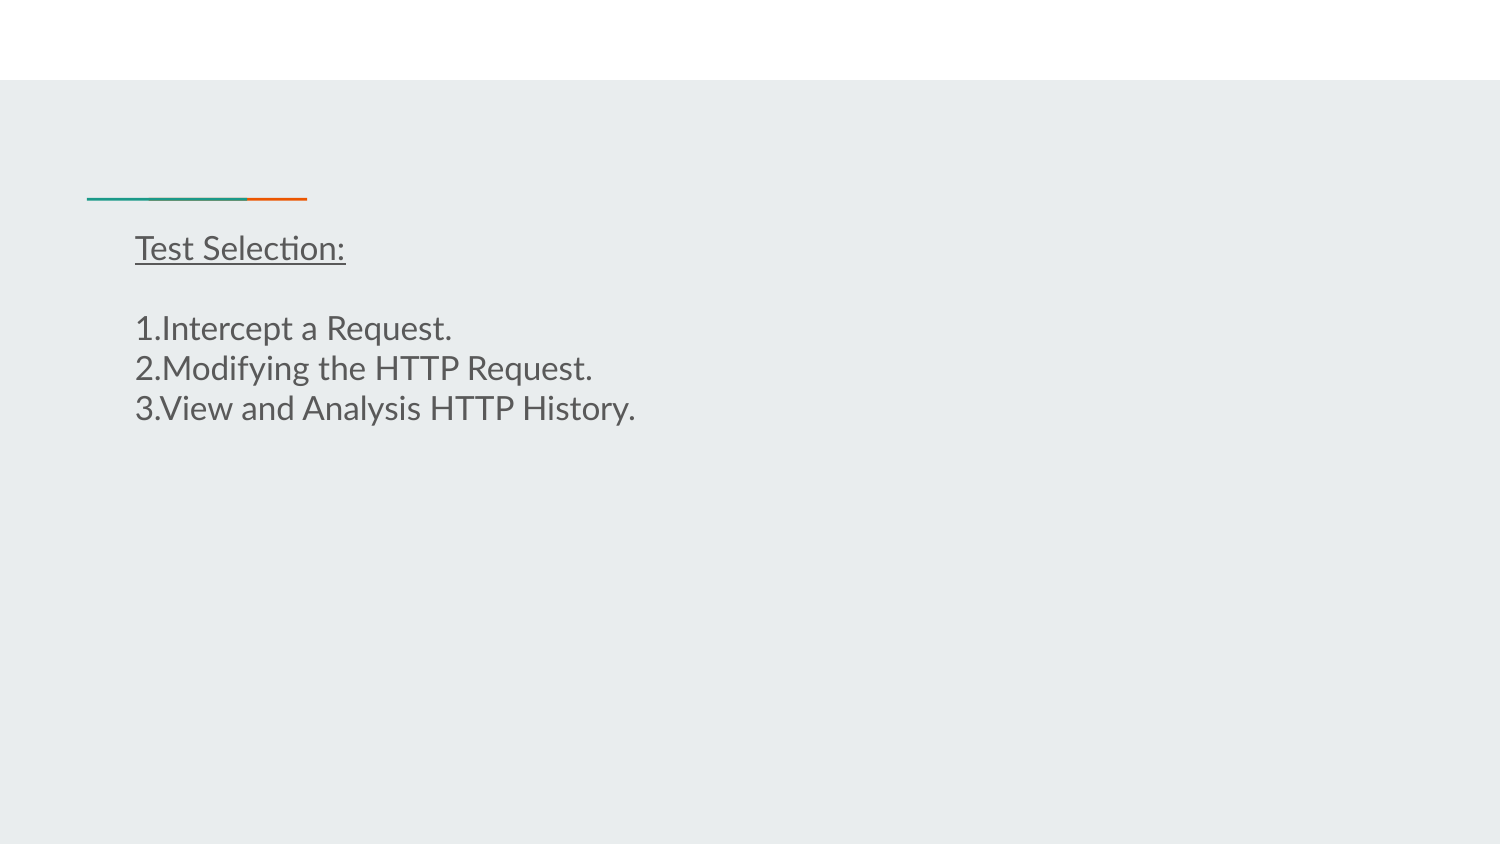

Test Selection:

1.Intercept a Request.
2.Modifying the HTTP Request.
3.View and Analysis HTTP History.